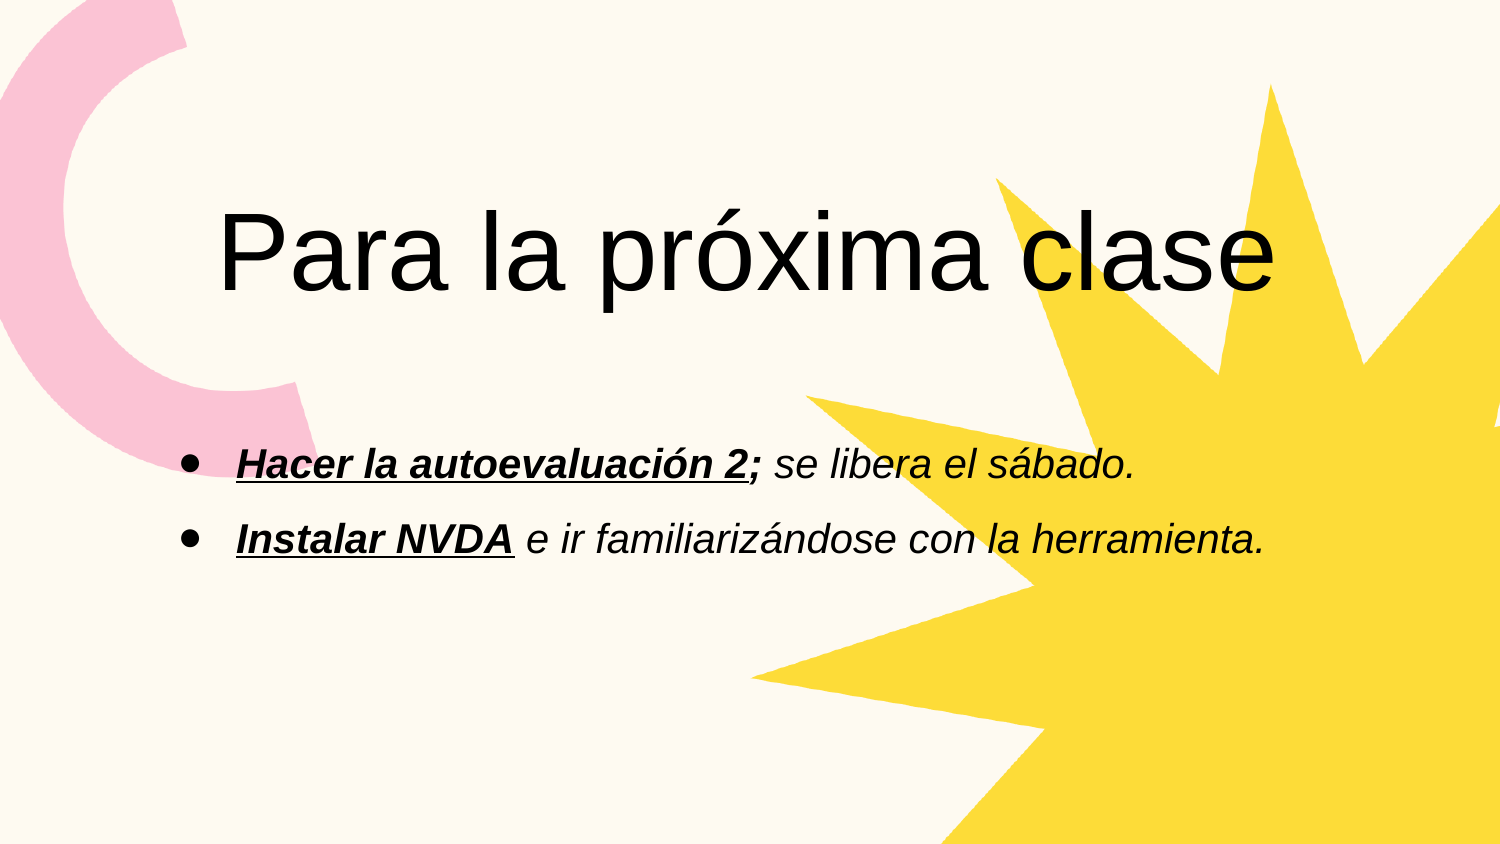

Para la próxima clase
Hacer la autoevaluación 2; se libera el sábado.
Instalar NVDA e ir familiarizándose con la herramienta.